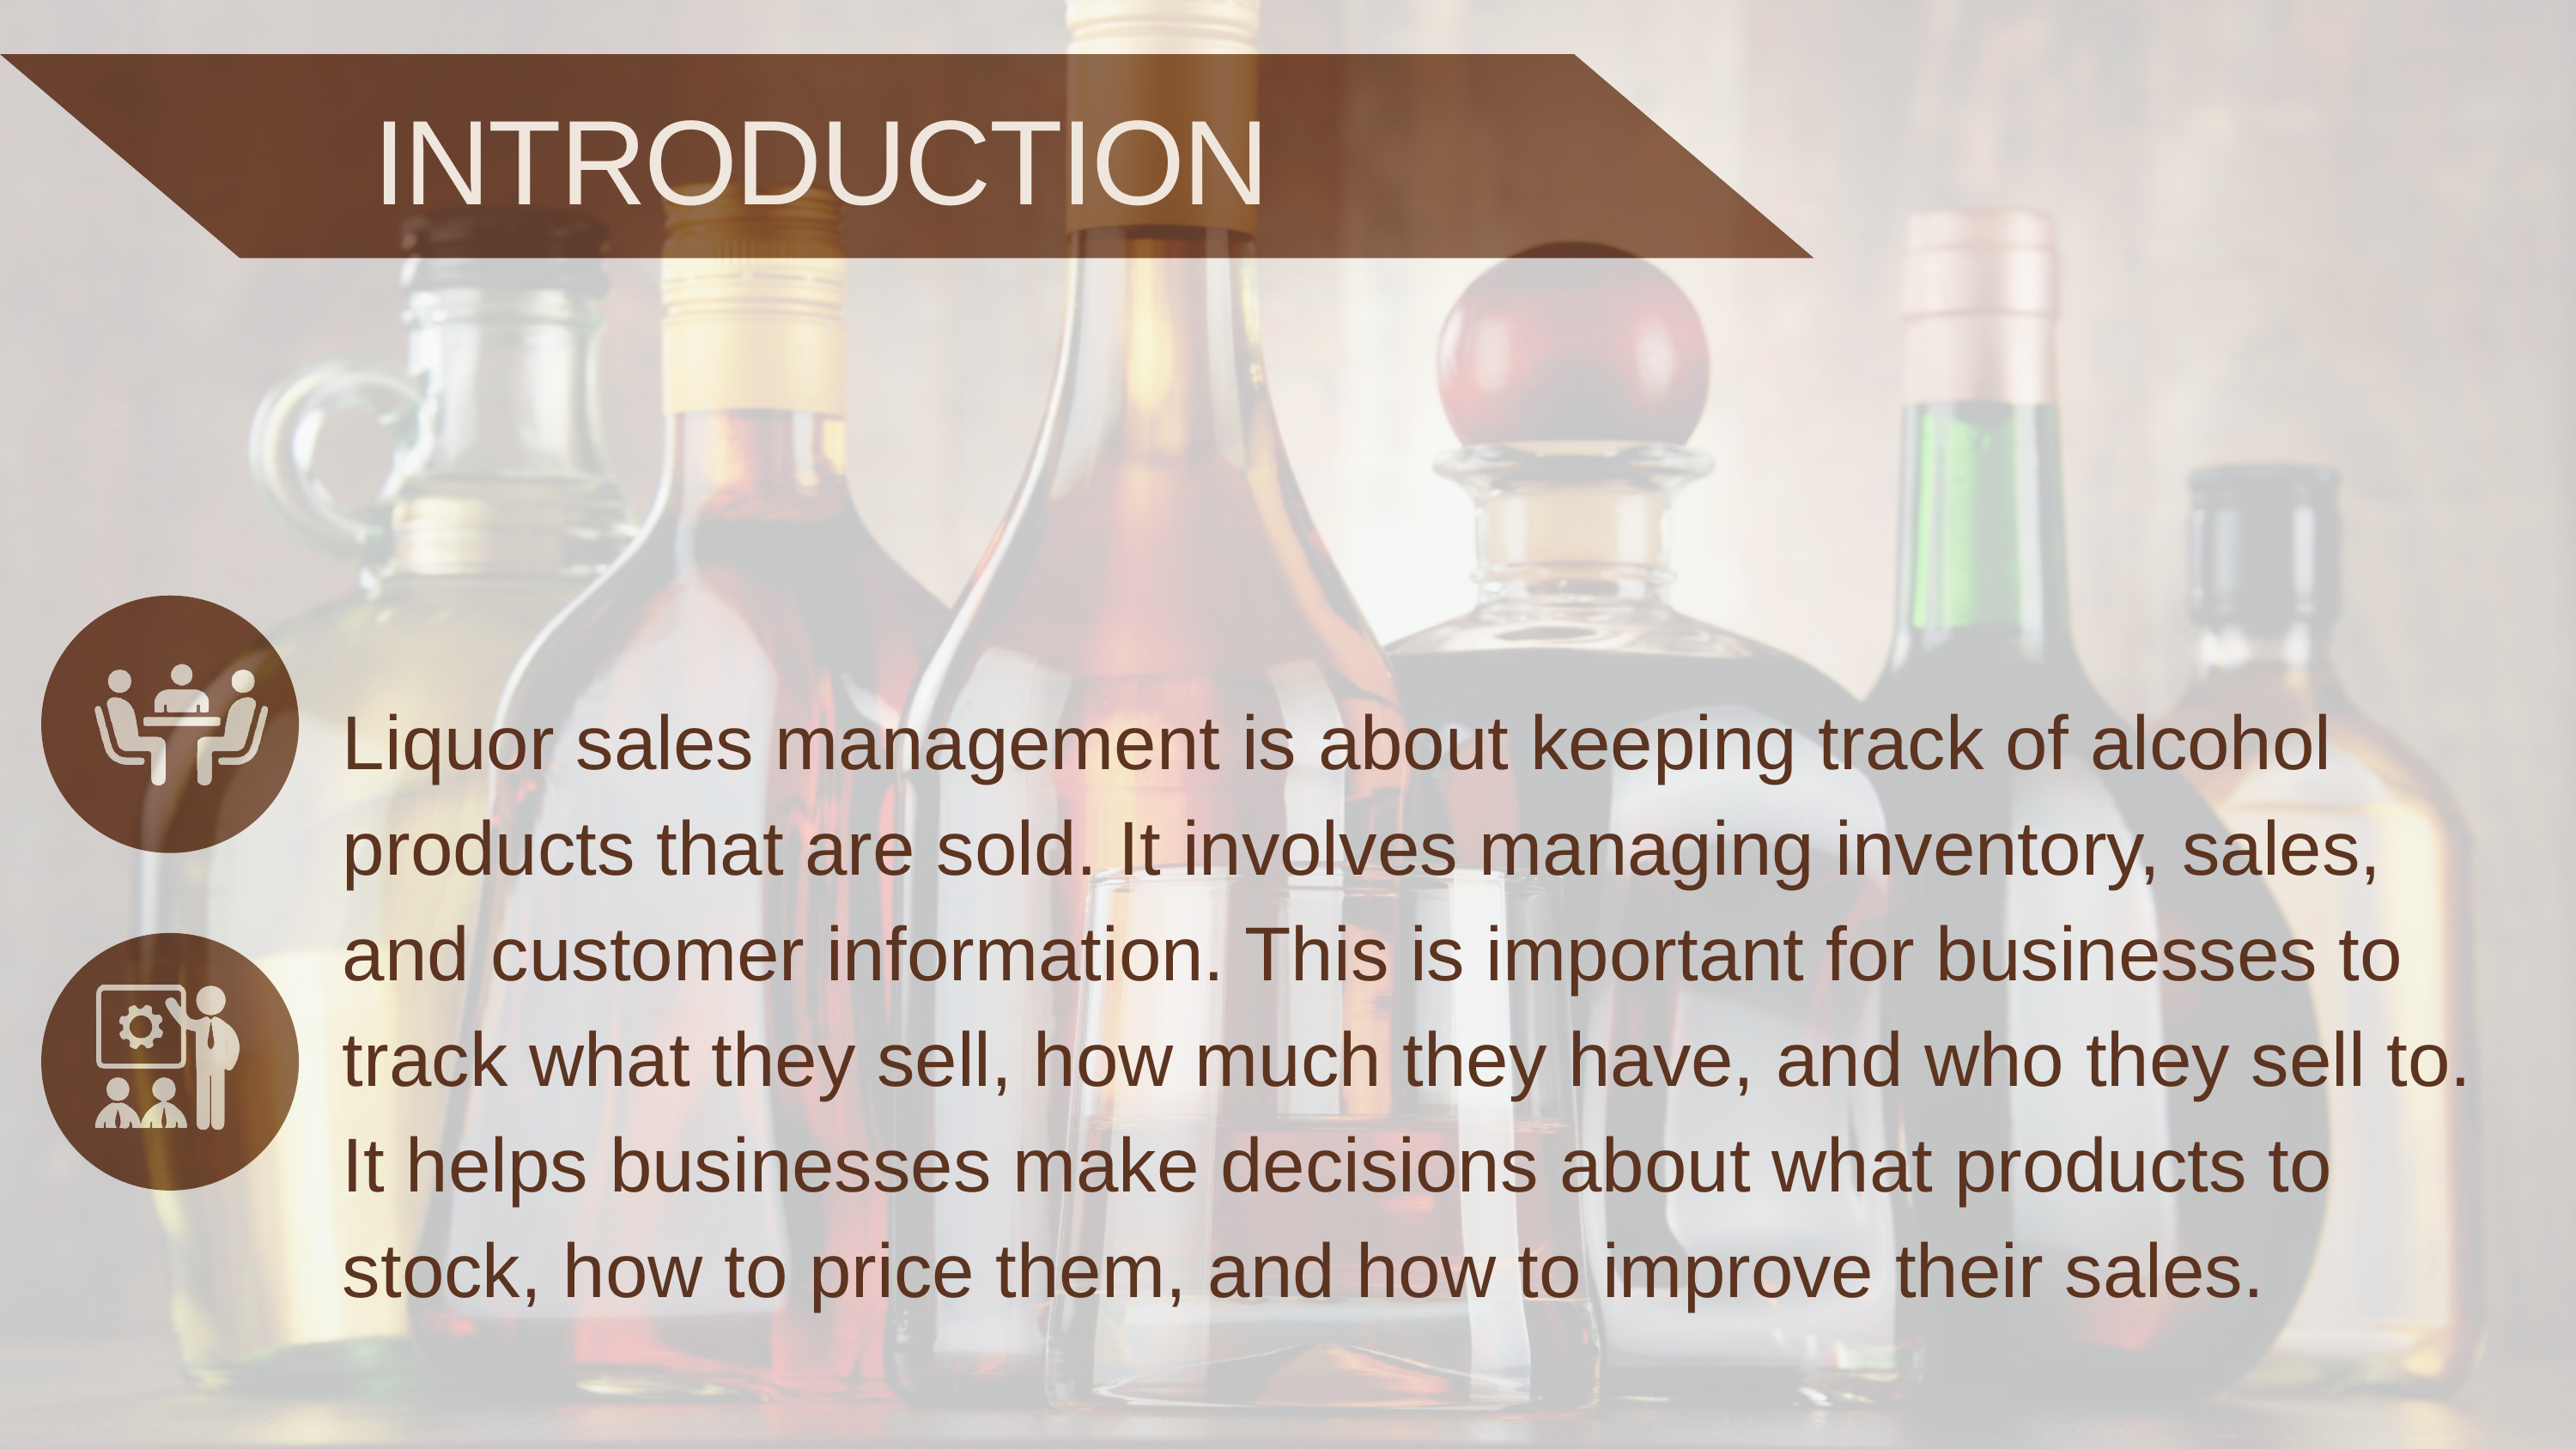

INTRODUCTION

Liquor sales management is about keeping track of alcohol products that are sold. It involves managing inventory, sales, and customer information. This is important for businesses to track what they sell, how much they have, and who they sell to. It helps businesses make decisions about what products to stock, how to price them, and how to improve their sales.